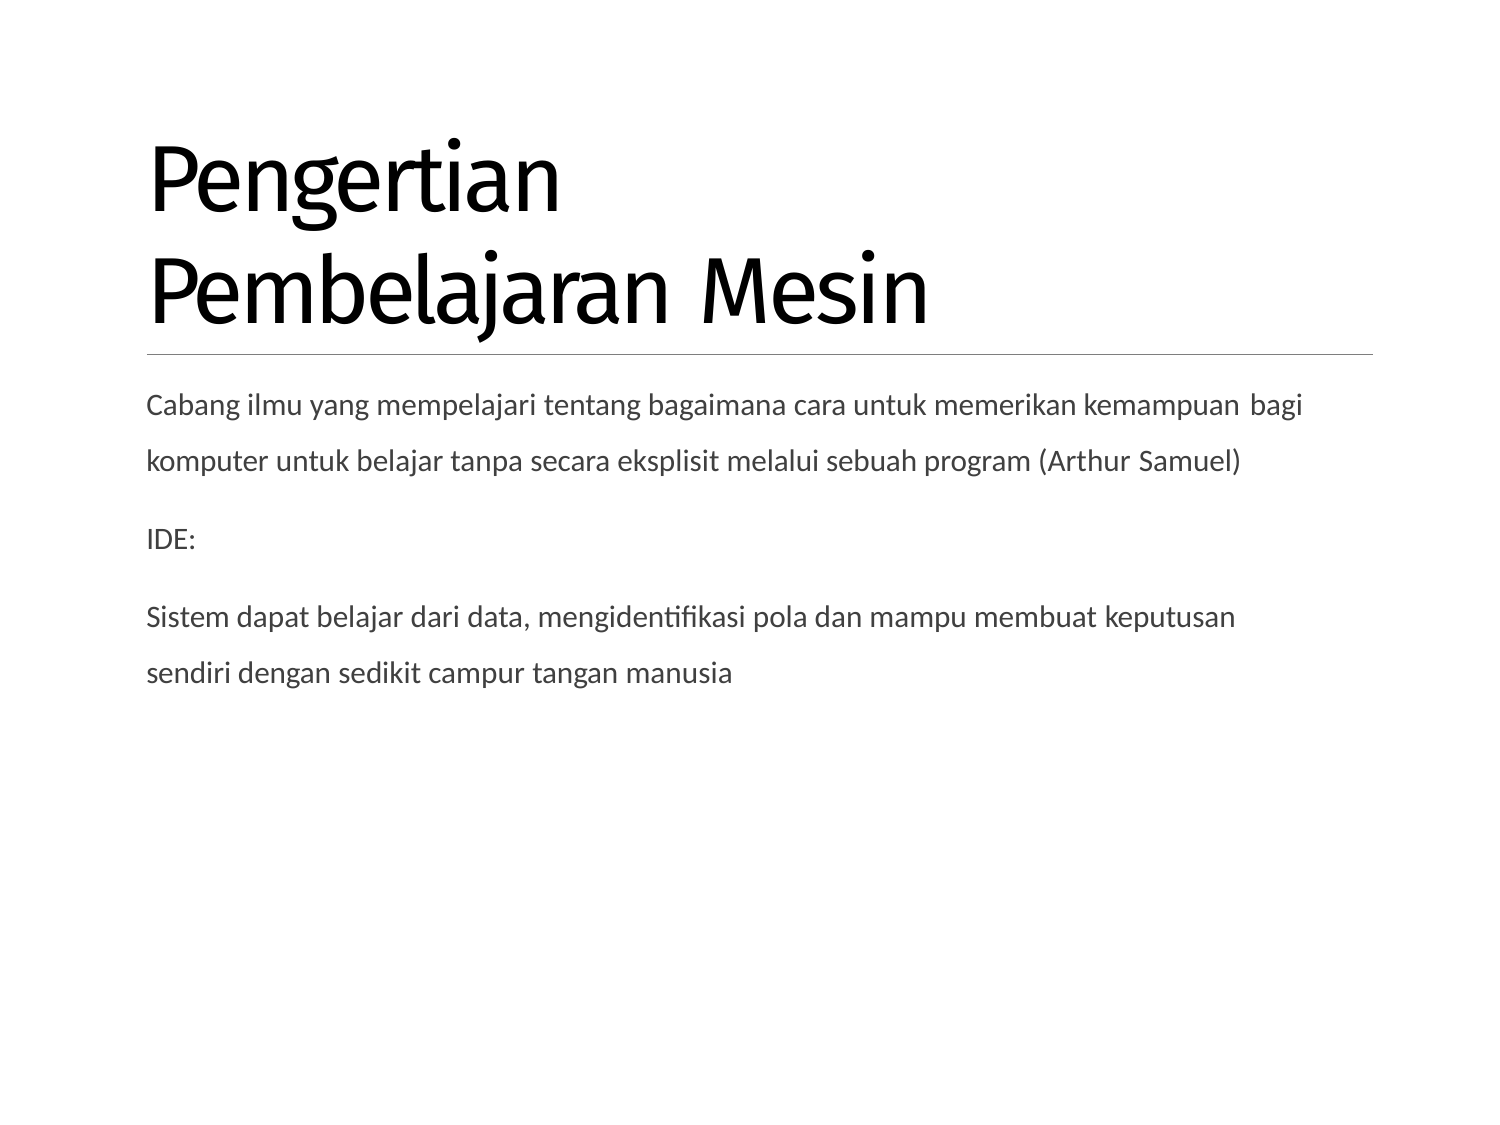

# Pengertian Pembelajaran Mesin

Cabang ilmu yang mempelajari tentang bagaimana cara untuk memerikan kemampuan bagi
komputer untuk belajar tanpa secara eksplisit melalui sebuah program (Arthur Samuel)
IDE:
Sistem dapat belajar dari data, mengidentifikasi pola dan mampu membuat keputusan sendiri dengan sedikit campur tangan manusia